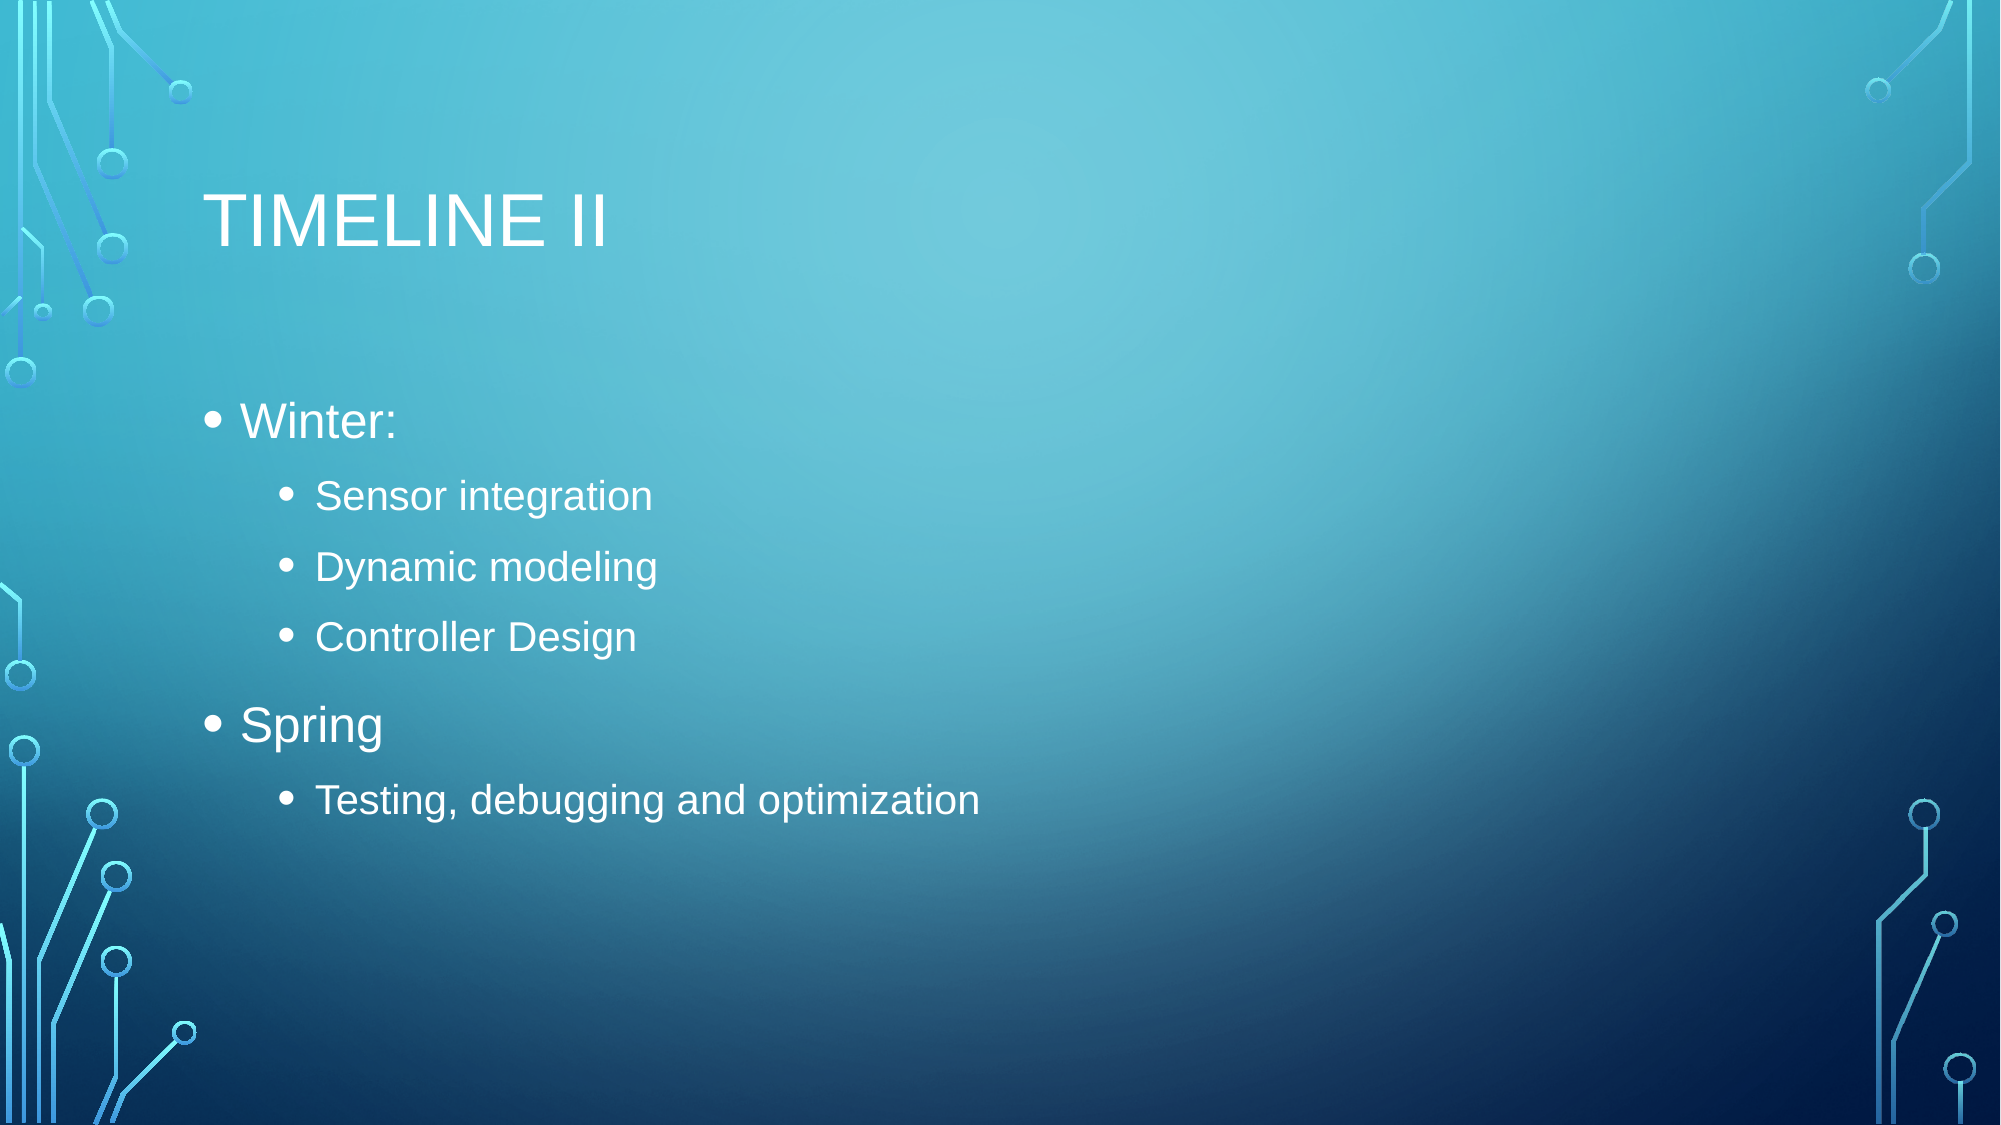

# Timeline II
Winter:
Sensor integration
Dynamic modeling
Controller Design
Spring
Testing, debugging and optimization